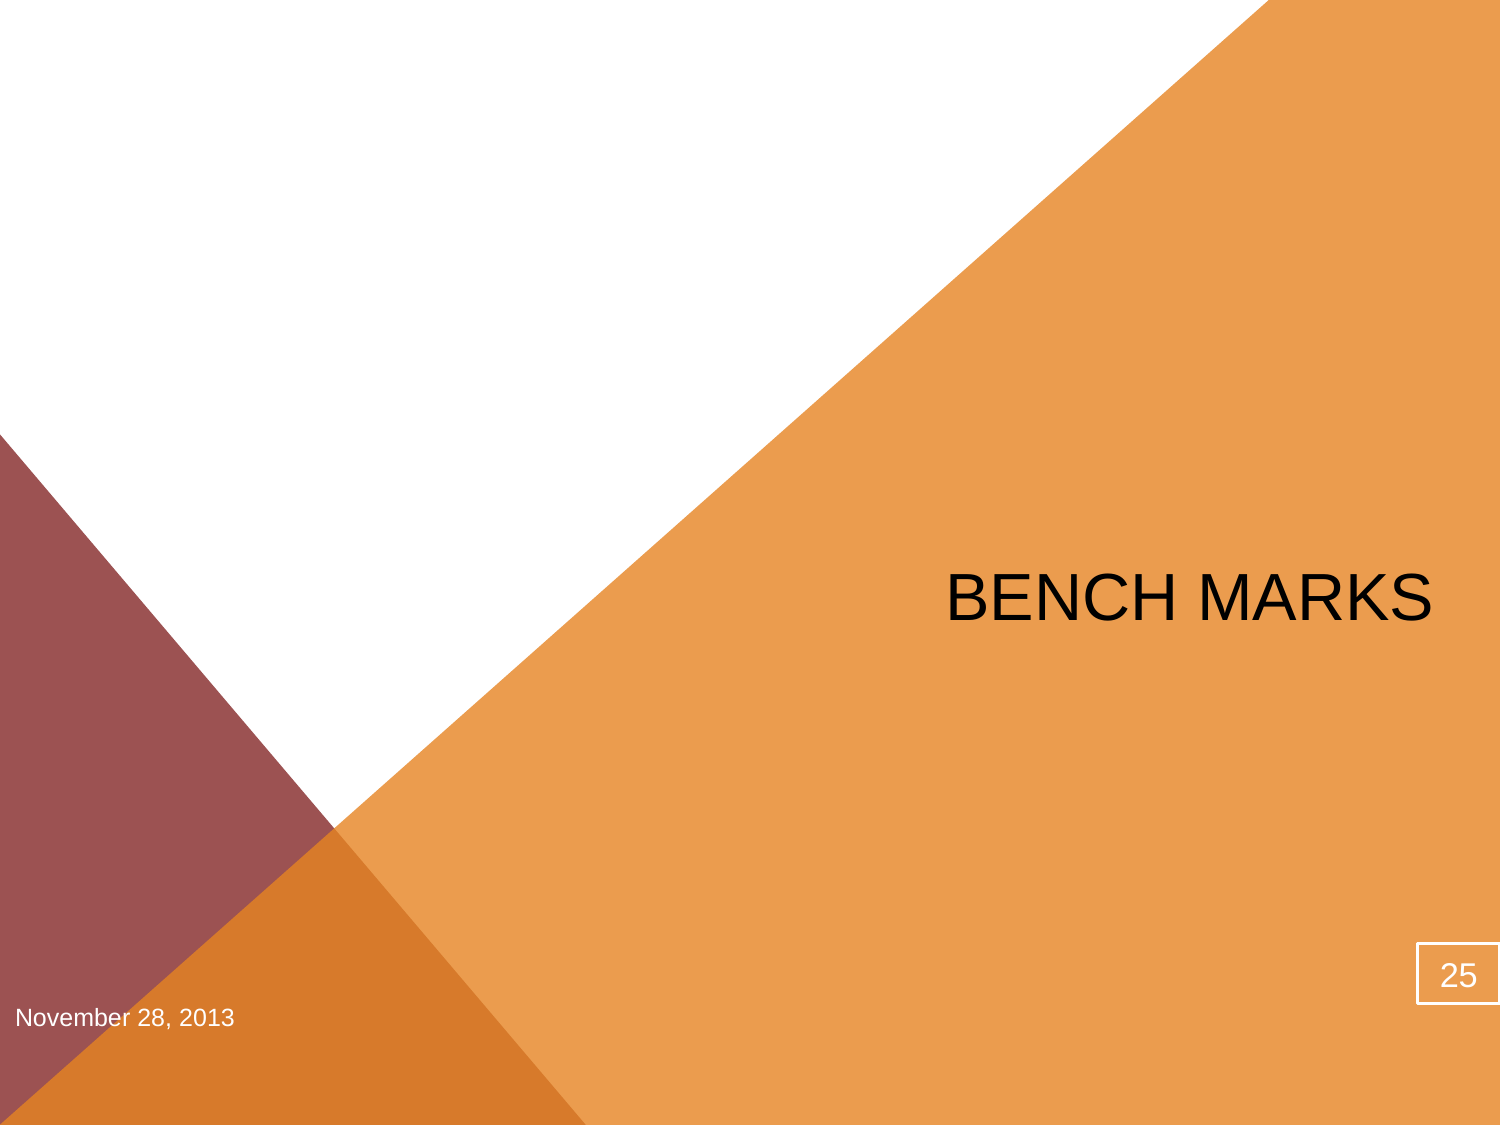

# Bench marks
25
November 28, 2013